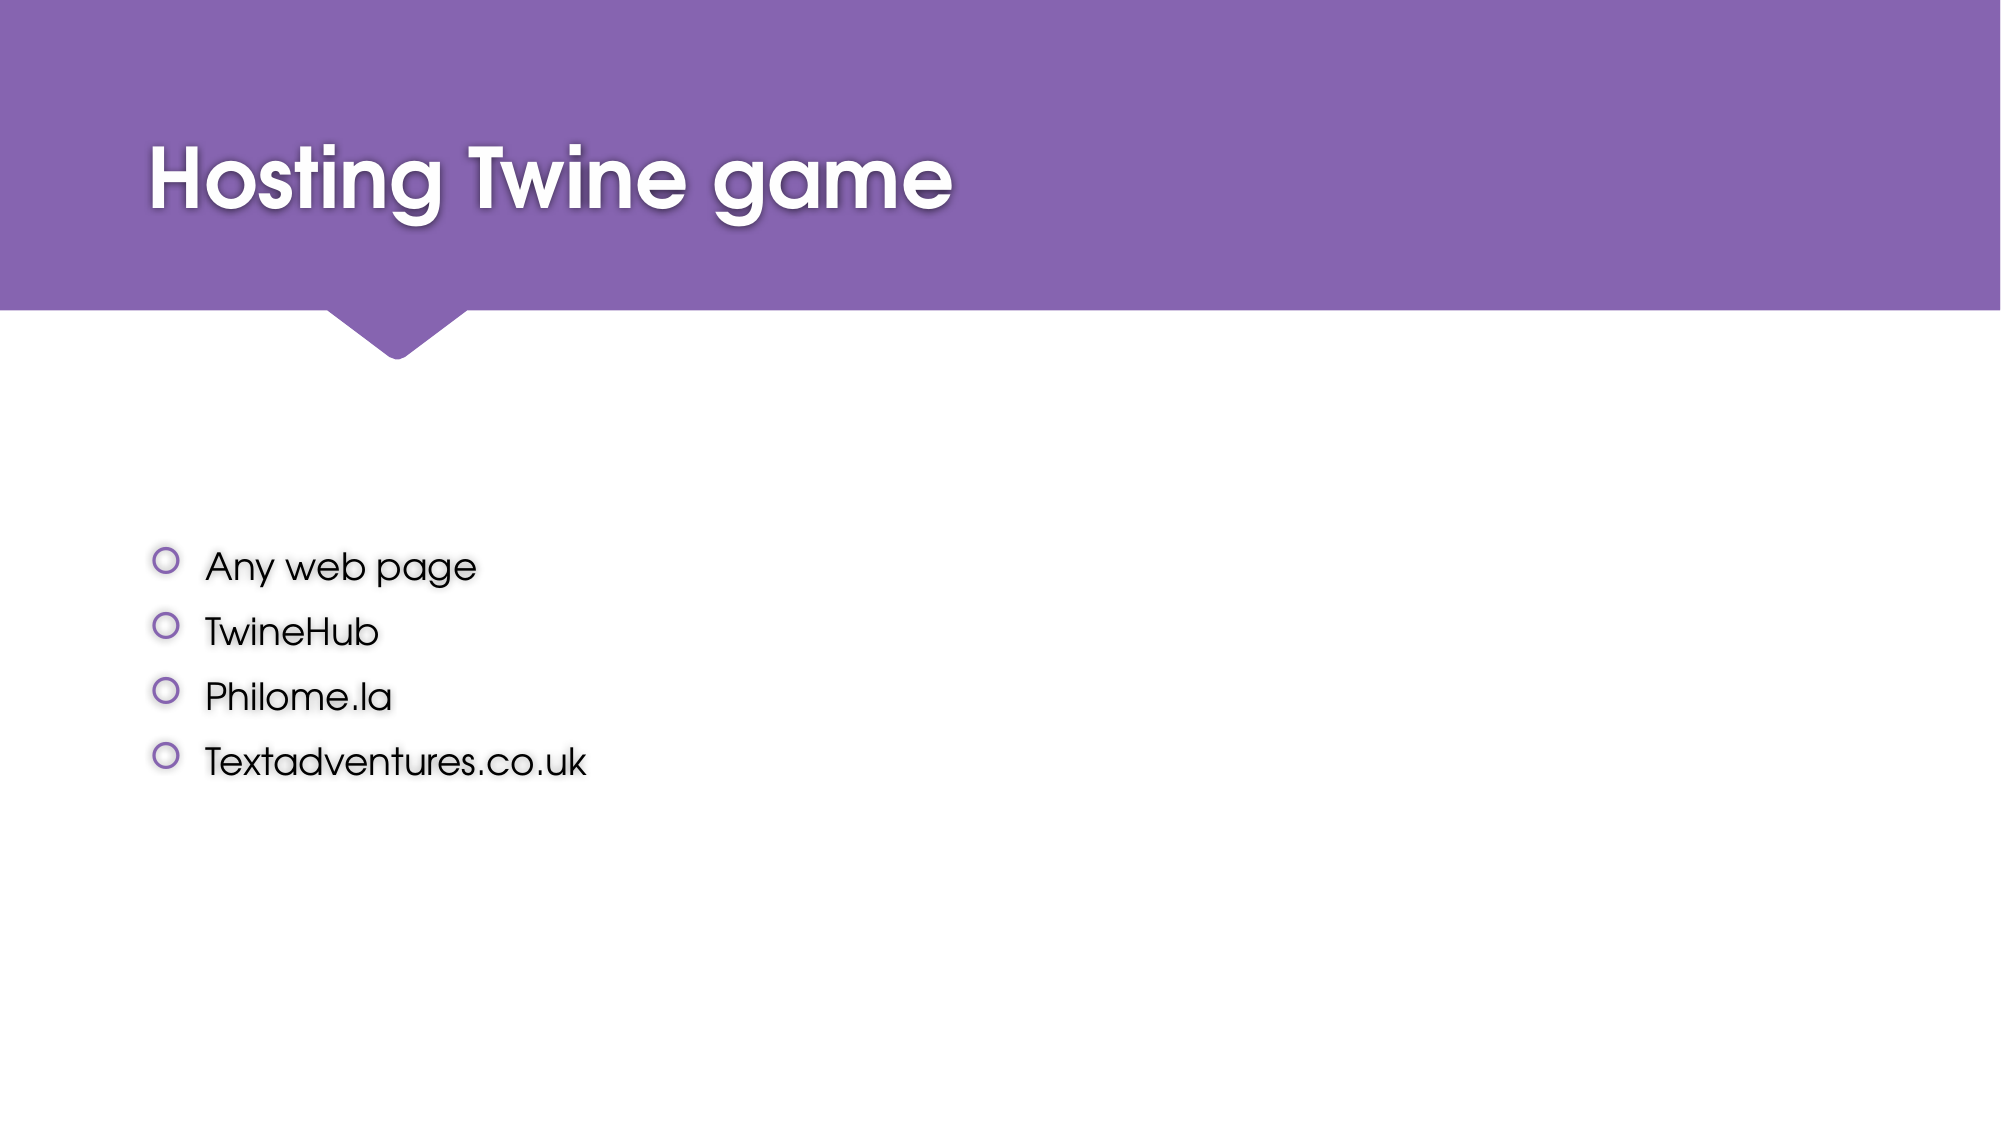

# Hosting Twine game
Any web page
TwineHub
Philome.la
Textadventures.co.uk